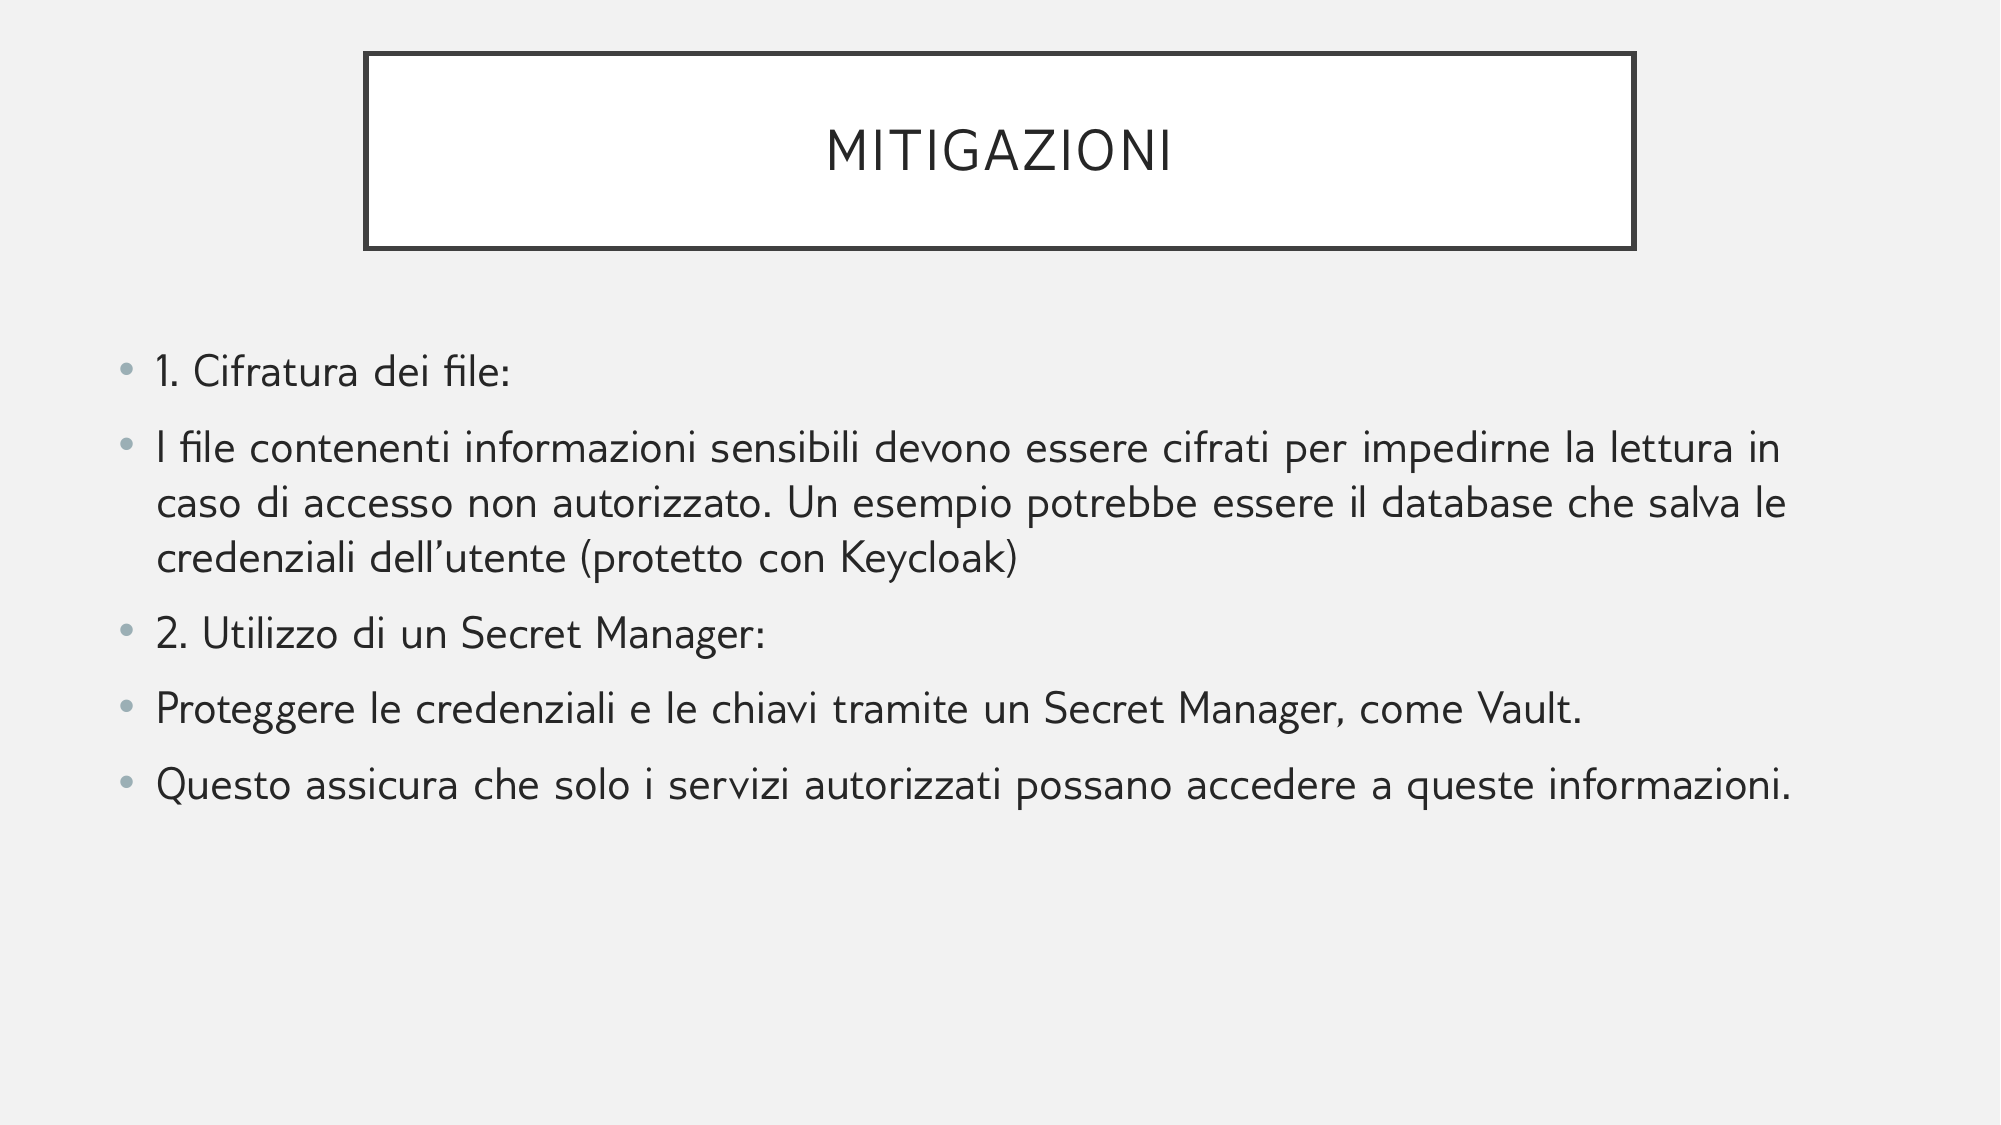

# Mitigazioni
1. Cifratura dei file:
I file contenenti informazioni sensibili devono essere cifrati per impedirne la lettura in caso di accesso non autorizzato. Un esempio potrebbe essere il database che salva le credenziali dell’utente (protetto con Keycloak)
2. Utilizzo di un Secret Manager:
Proteggere le credenziali e le chiavi tramite un Secret Manager, come Vault.
Questo assicura che solo i servizi autorizzati possano accedere a queste informazioni.